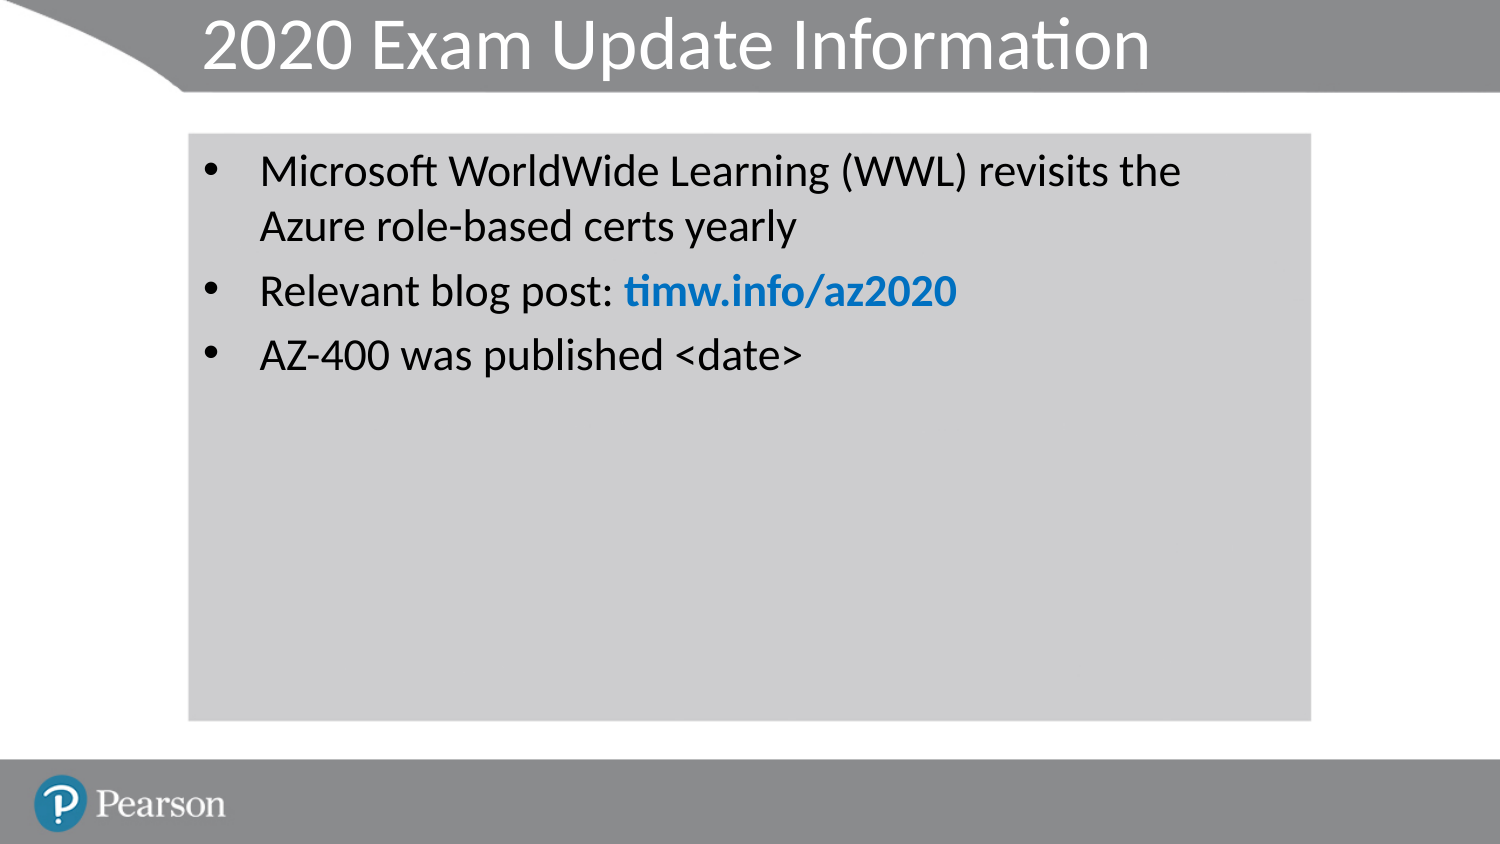

# 2020 Exam Update Information
Microsoft WorldWide Learning (WWL) revisits the Azure role-based certs yearly
Relevant blog post: timw.info/az2020
AZ-400 was published <date>